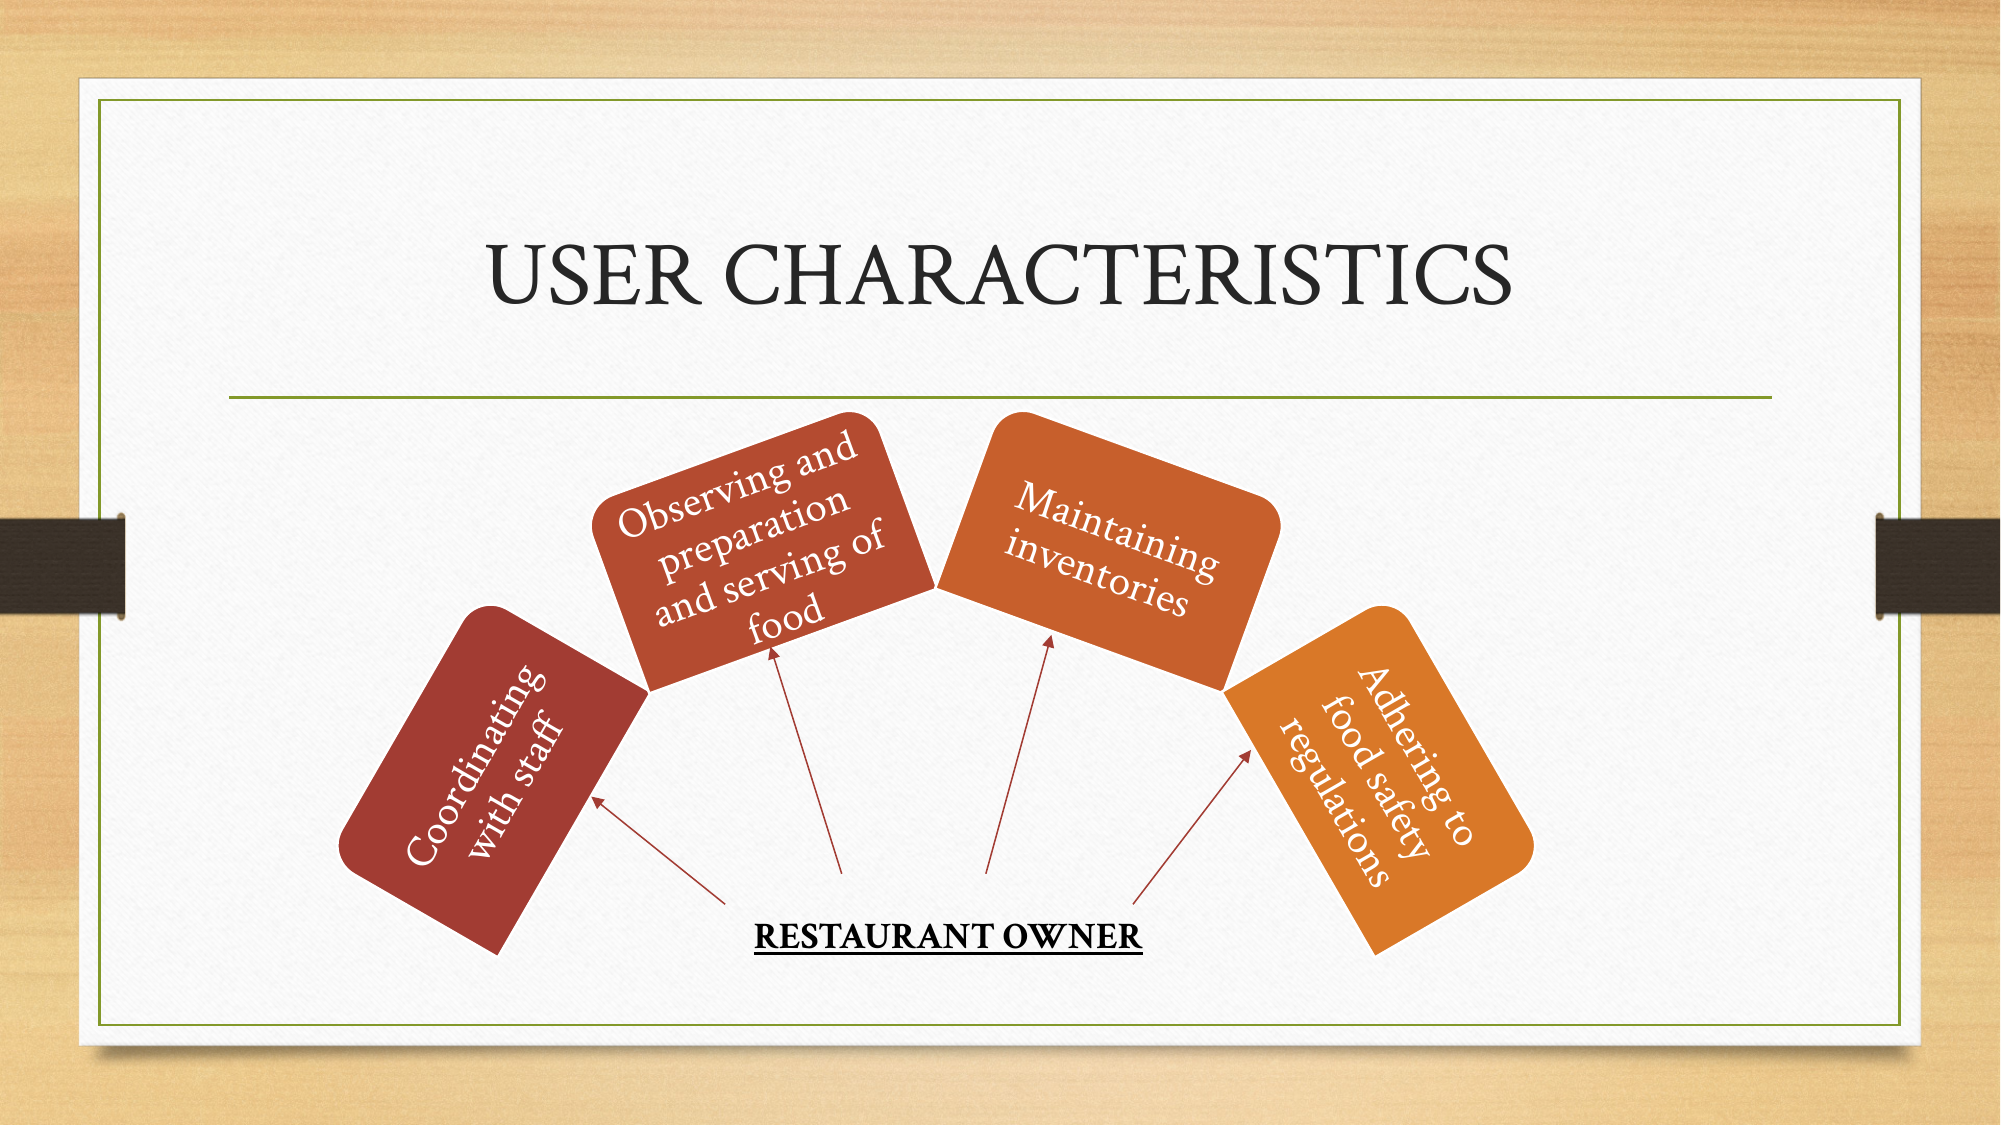

# USER CHARACTERISTICS
Coordinating with staff
Observing and preparation and serving of food
Maintaining inventories
Adhering to food safety regulations
RESTAURANT OWNER